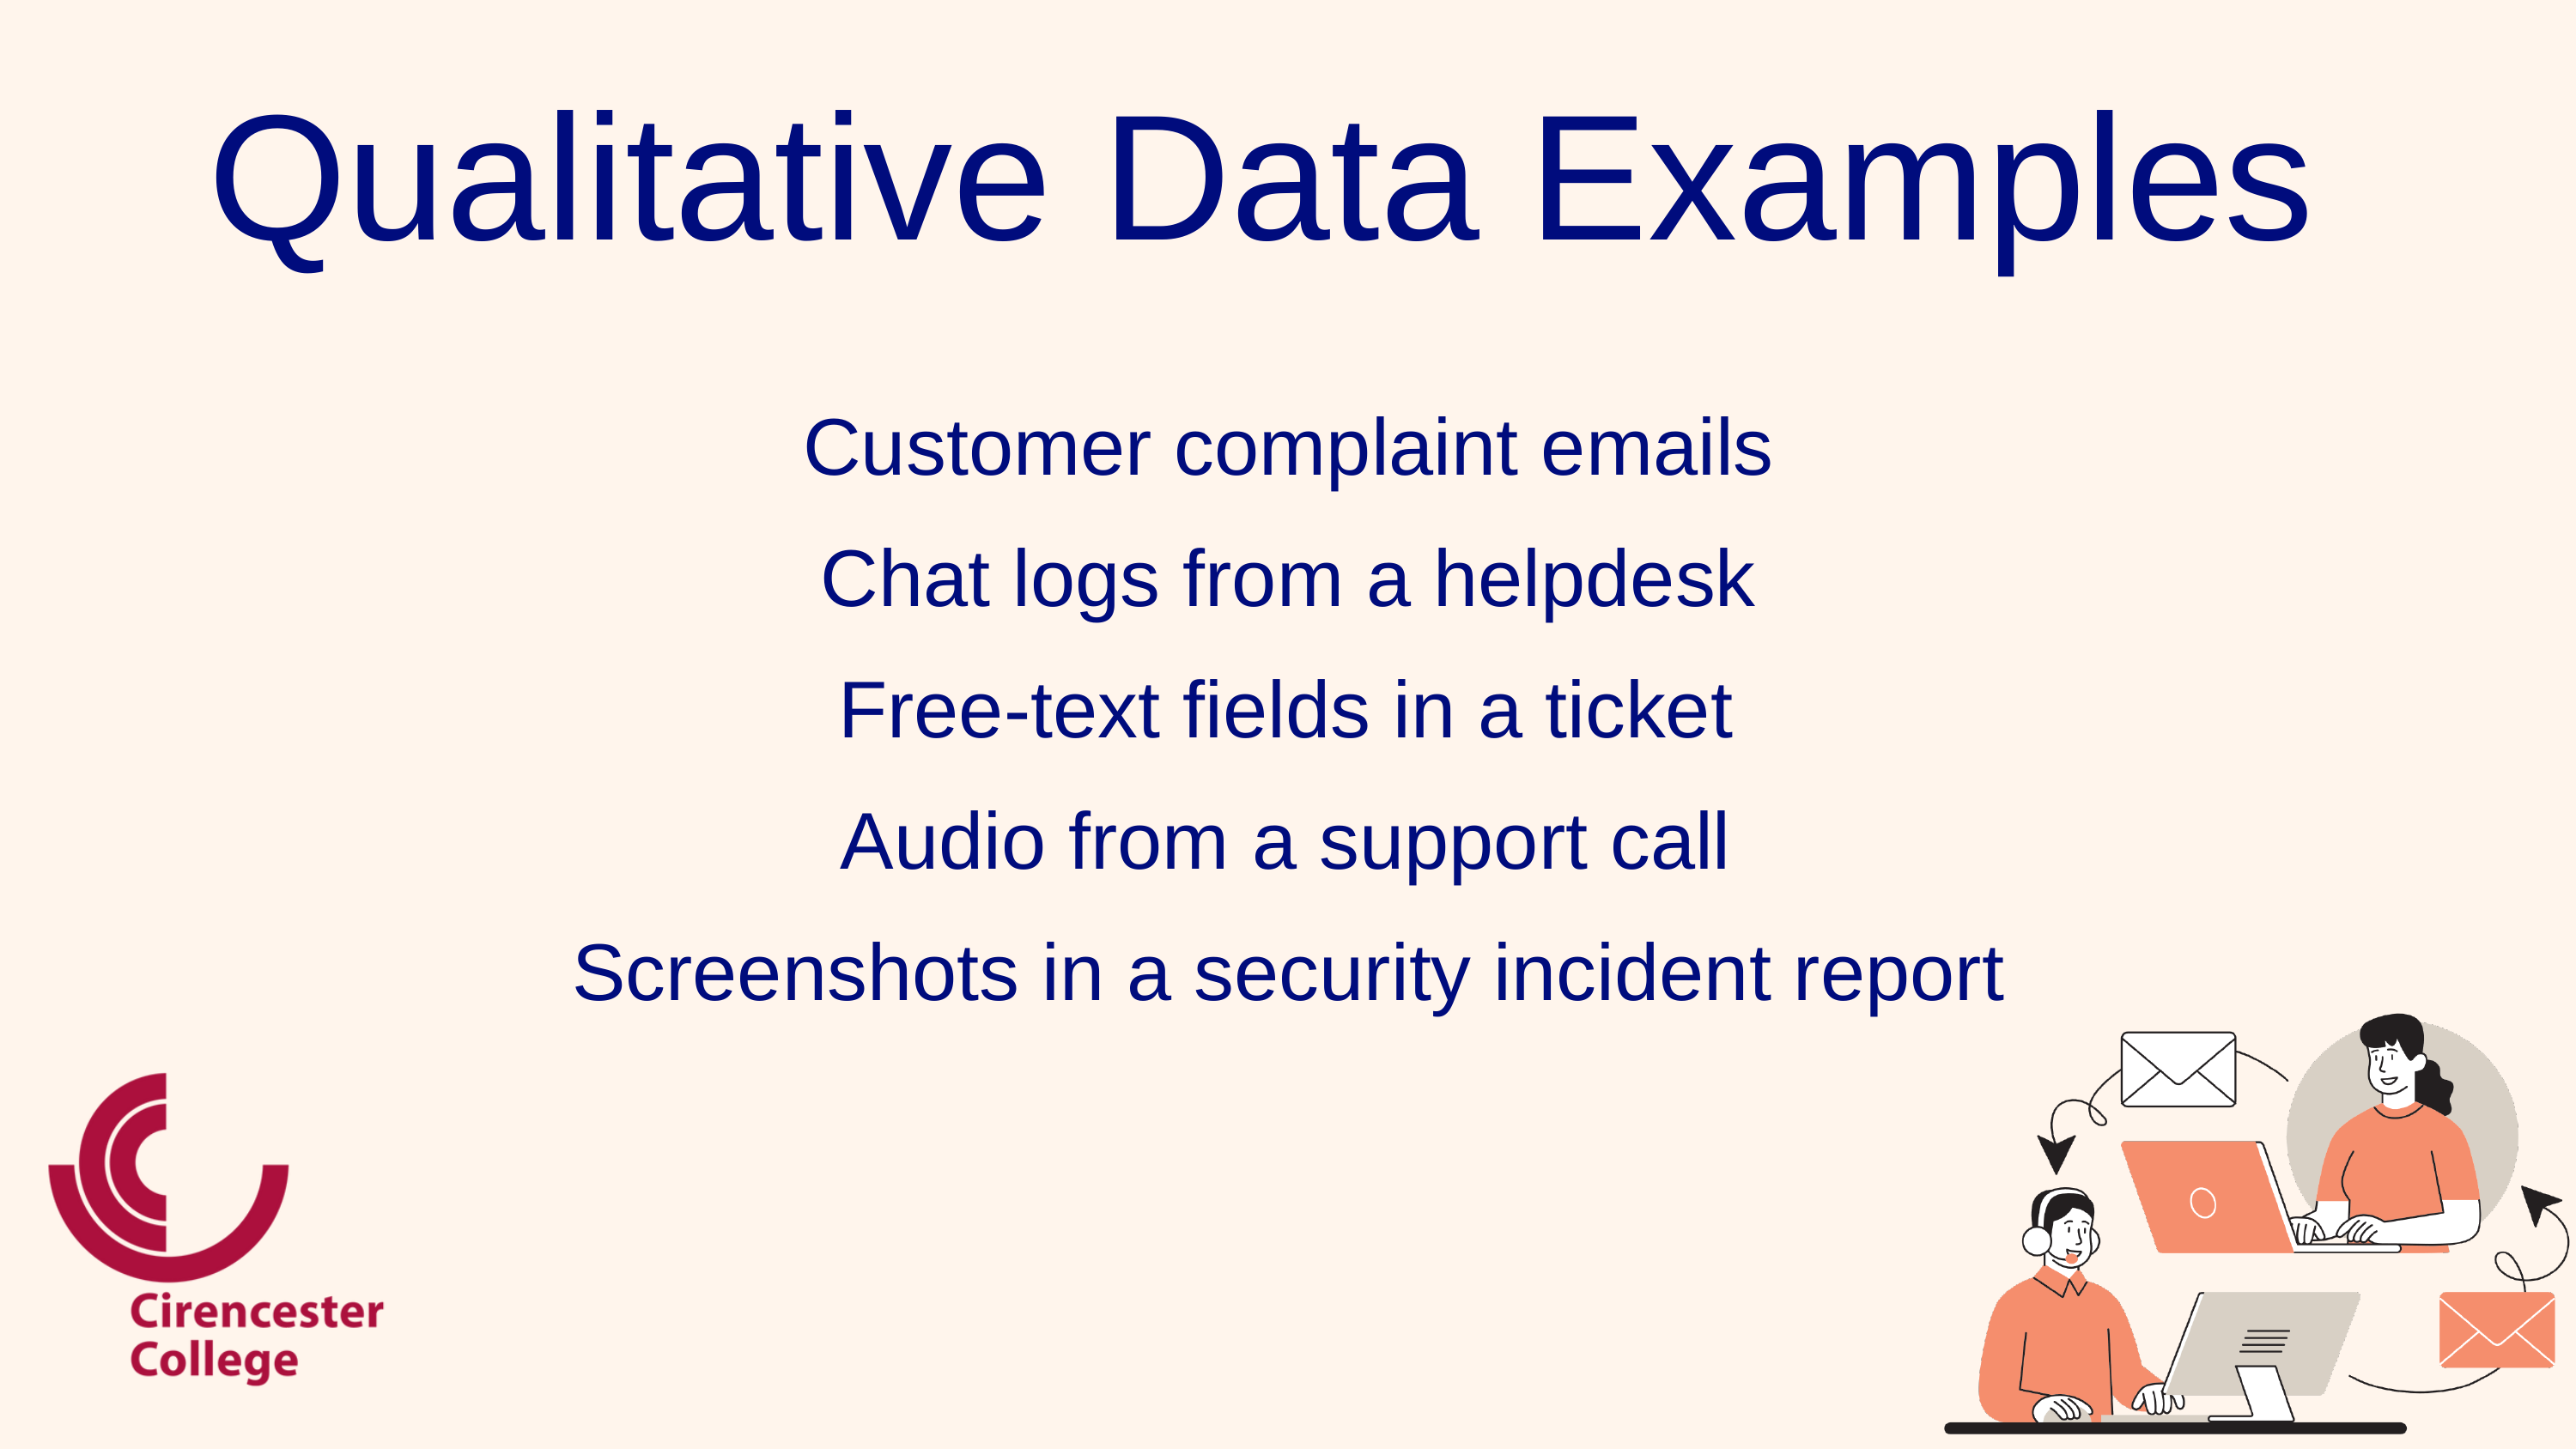

Qualitative Data Examples
Customer complaint emails
Chat logs from a helpdesk
Free-text fields in a ticket
Audio from a support call
Screenshots in a security incident report